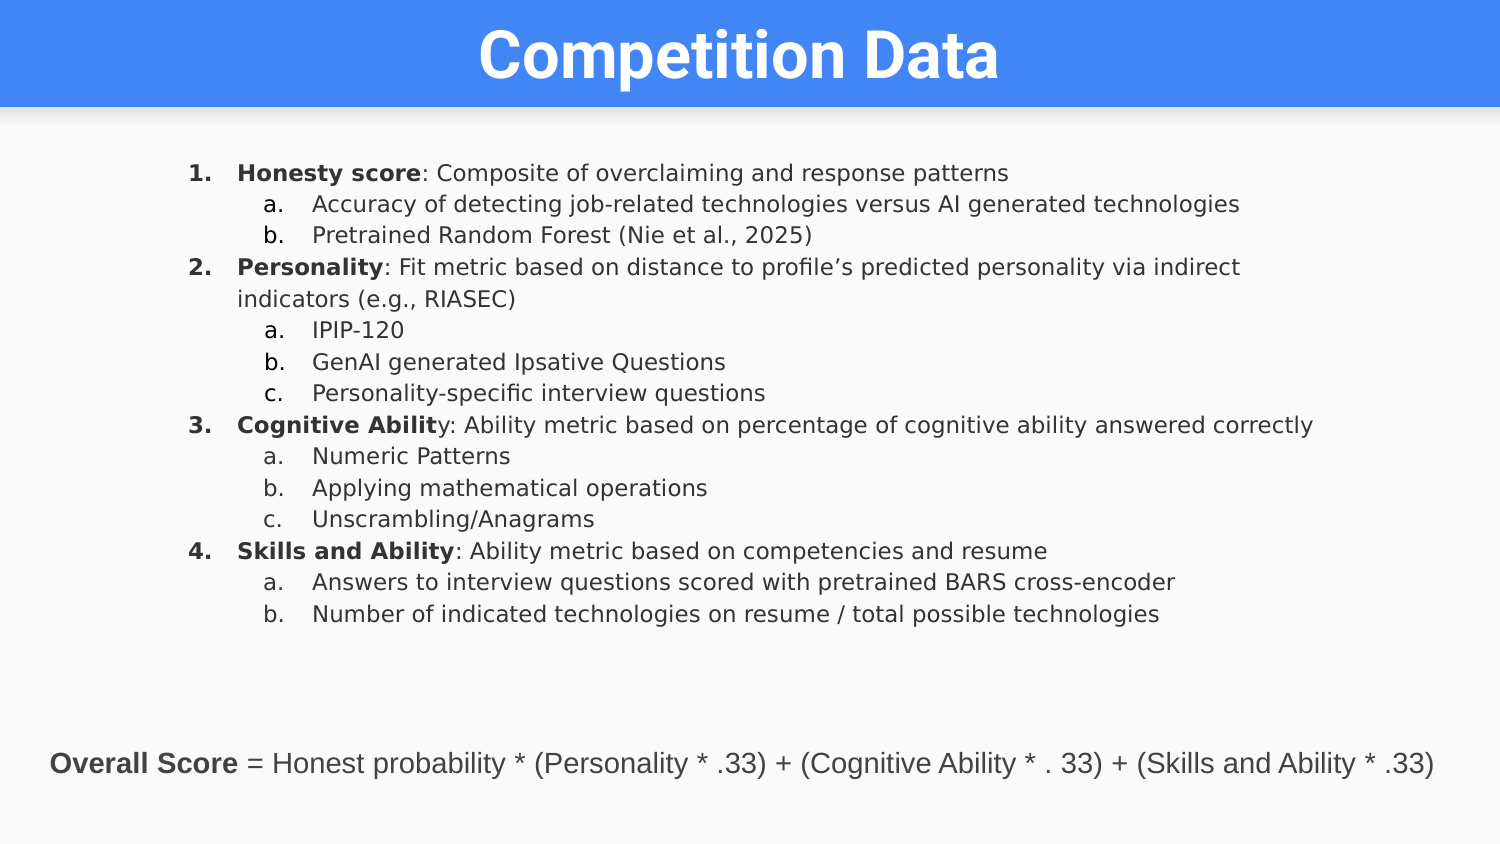

# Competition Data
Honesty score: Composite of overclaiming and response patterns
Accuracy of detecting job-related technologies versus AI generated technologies
Pretrained Random Forest (Nie et al., 2025)
Personality: Fit metric based on distance to profile’s predicted personality via indirect indicators (e.g., RIASEC)
IPIP-120
GenAI generated Ipsative Questions
Personality-specific interview questions
Cognitive Ability: Ability metric based on percentage of cognitive ability answered correctly
Numeric Patterns
Applying mathematical operations
Unscrambling/Anagrams
Skills and Ability: Ability metric based on competencies and resume
Answers to interview questions scored with pretrained BARS cross-encoder
Number of indicated technologies on resume / total possible technologies

Overall Score = Honest probability * (Personality * .33) + (Cognitive Ability * . 33) + (Skills and Ability * .33)